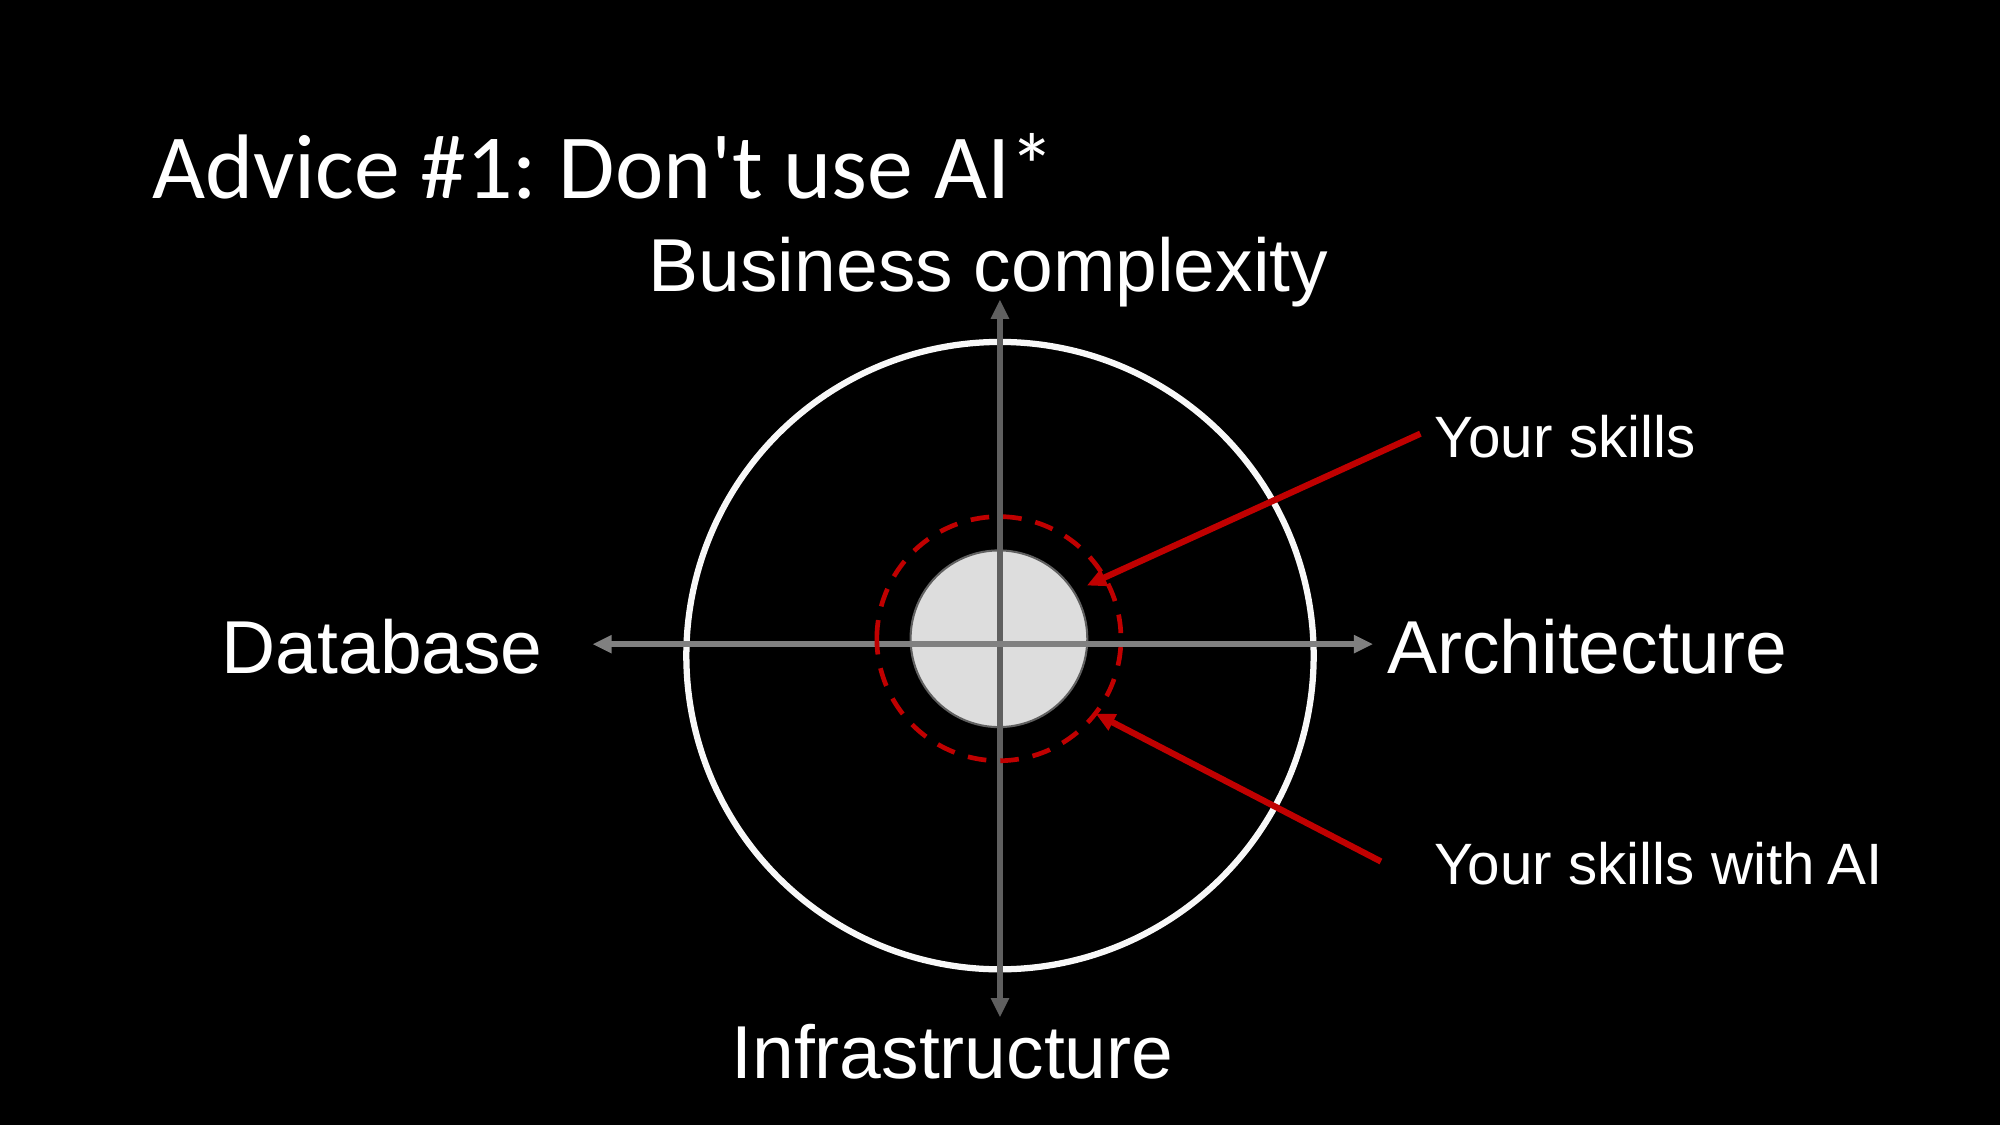

# Advice #1: Don't use AI*
Business complexity

Your skills

Architecture
Database
Your skills with AI
Infrastructure